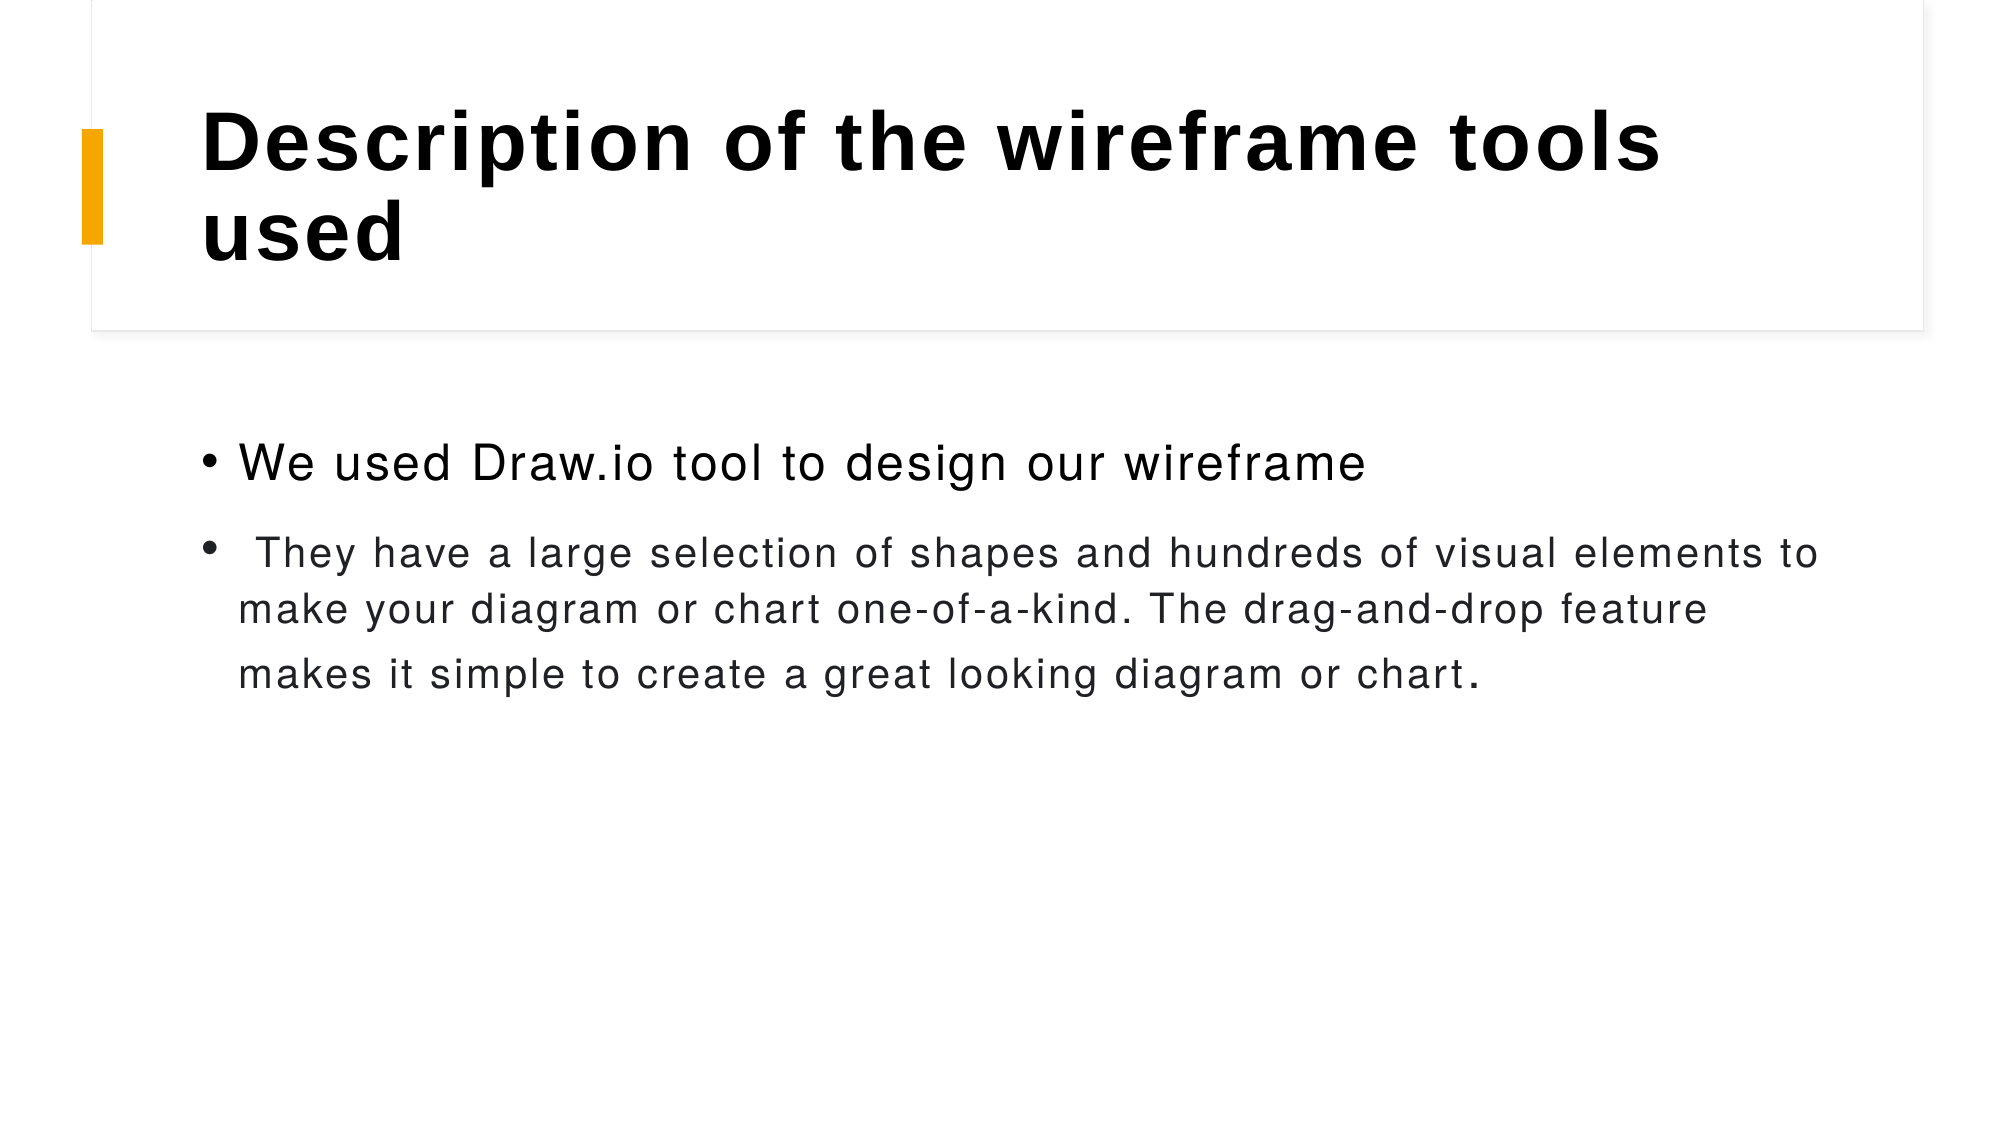

# Description of the wireframe tools used
We used Draw.io tool to design our wireframe
 They have a large selection of shapes and hundreds of visual elements to make your diagram or chart one-of-a-kind. The drag-and-drop feature makes it simple to create a great looking diagram or chart.